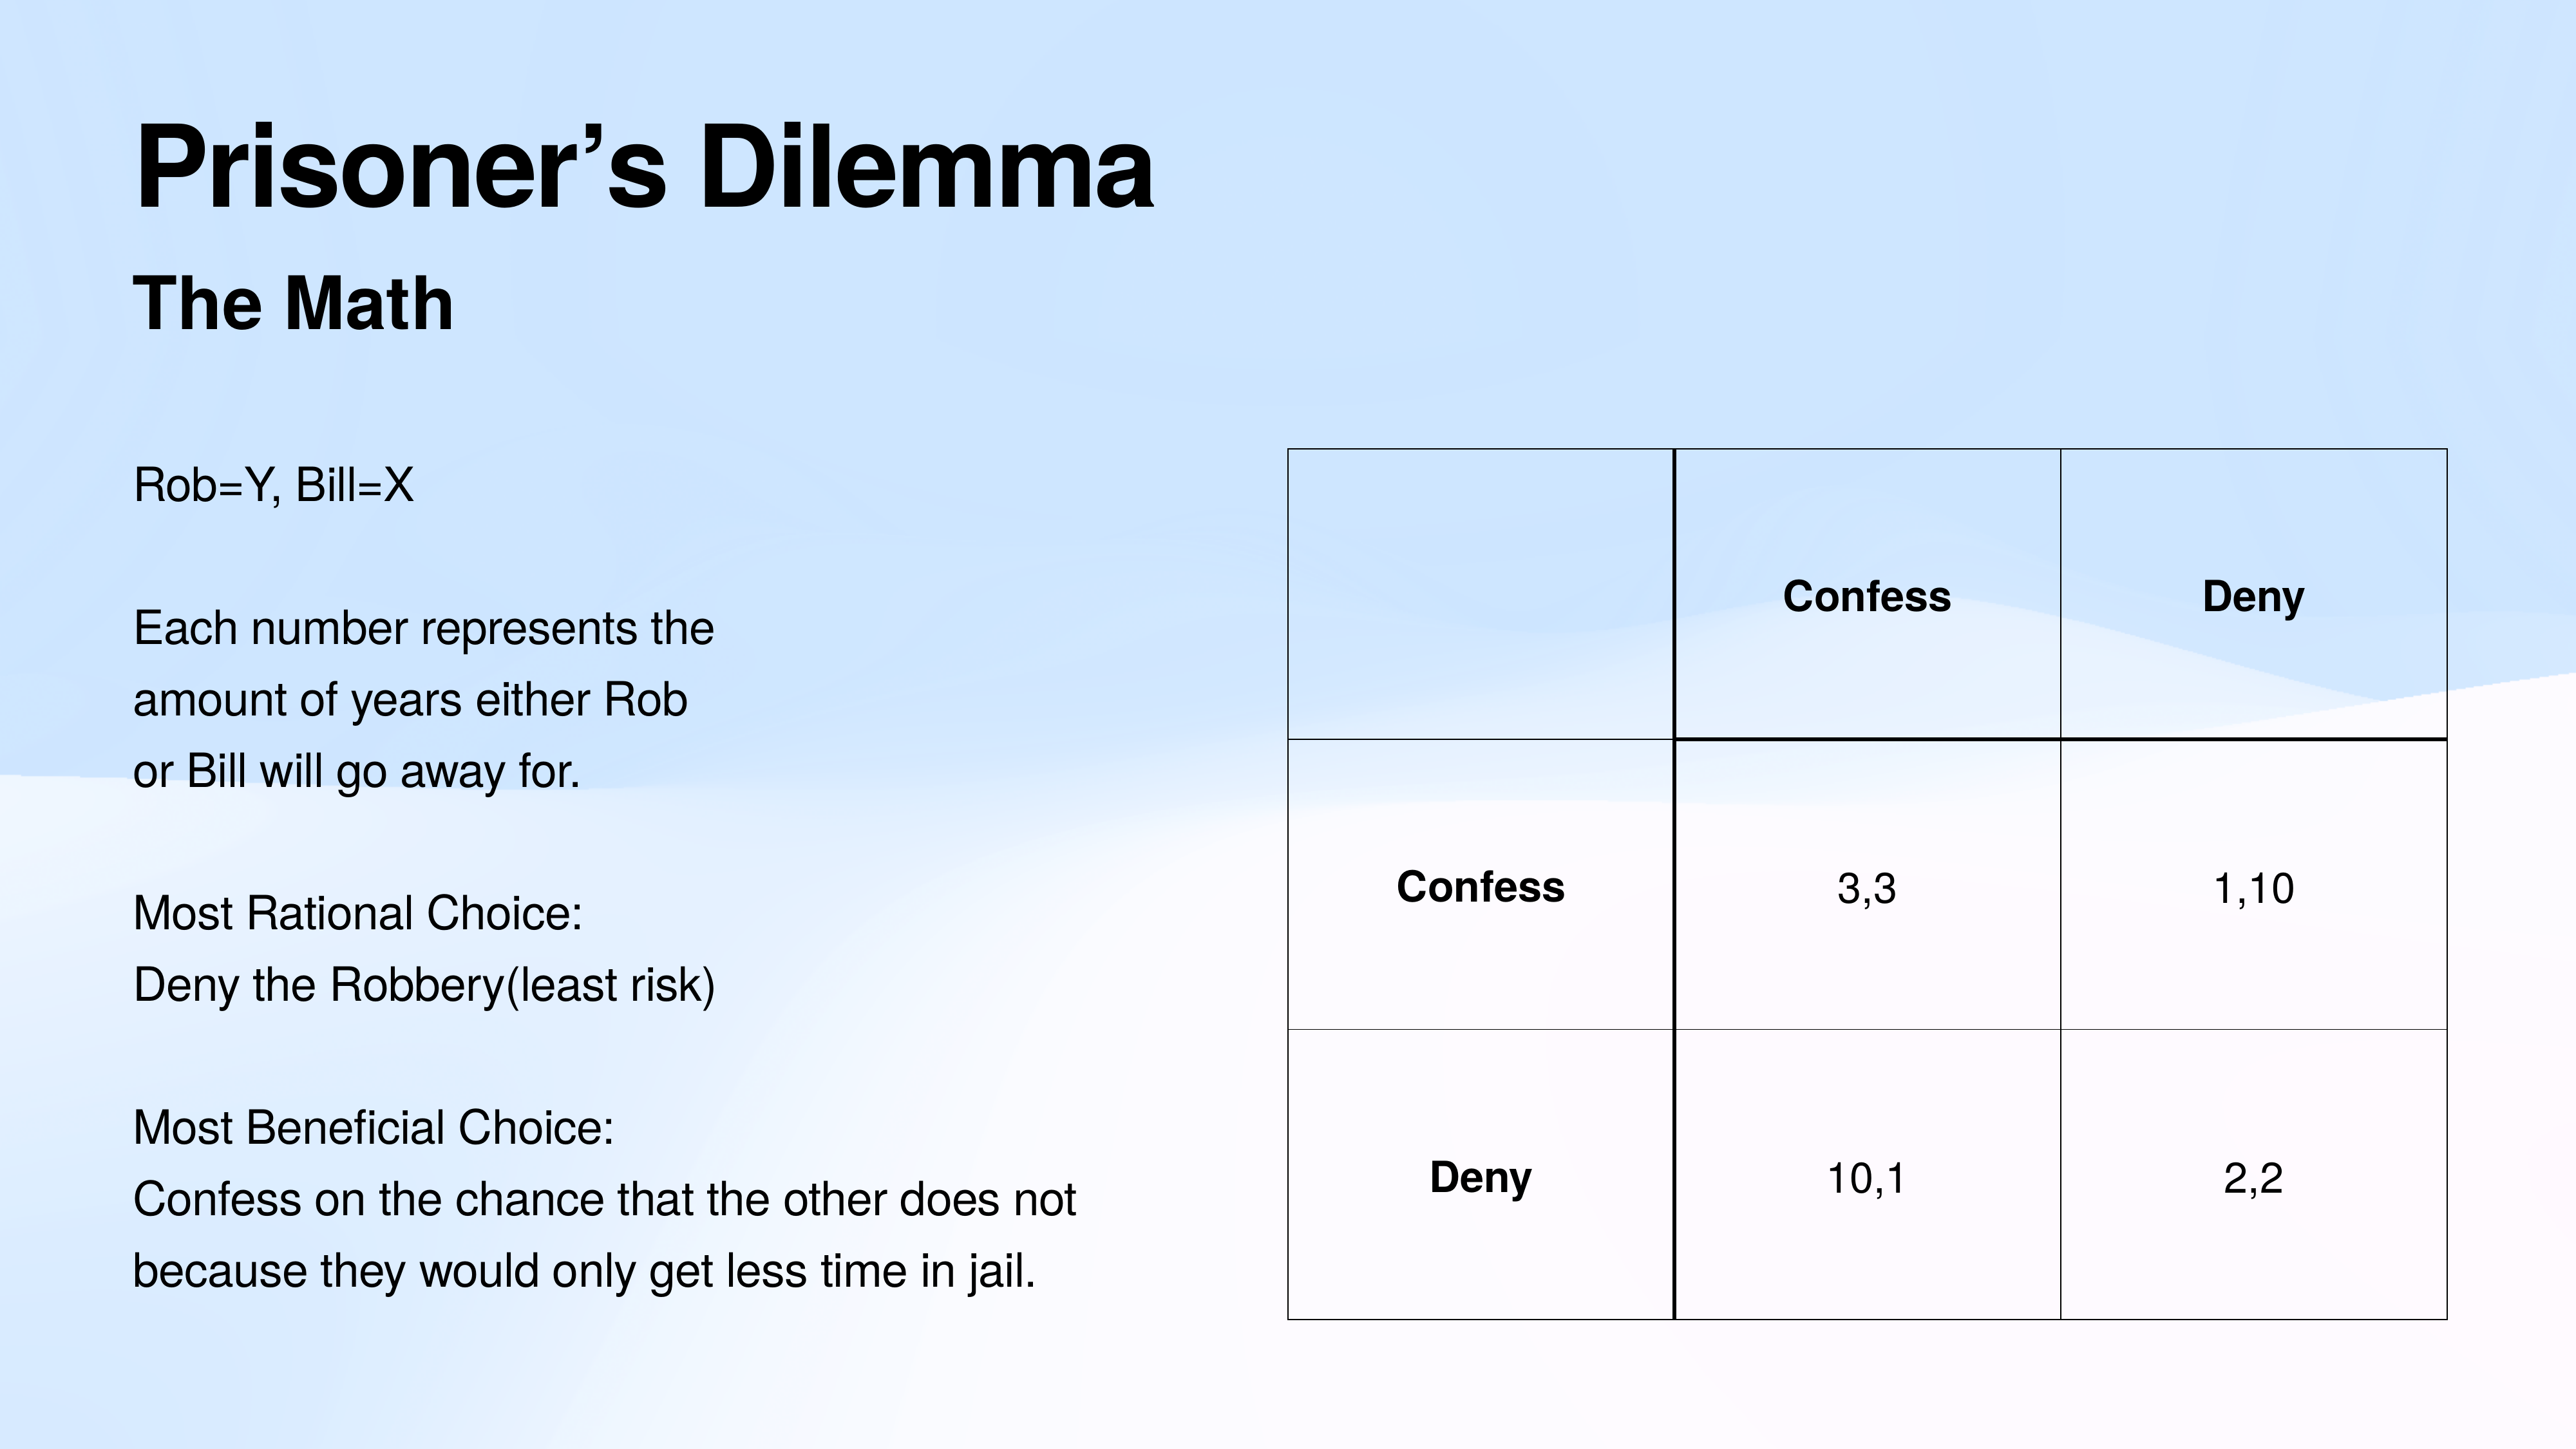

# Prisoner’s Dilemma
The Math
Rob=Y, Bill=X

Each number represents the
amount of years either Rob
or Bill will go away for.

Most Rational Choice:
Deny the Robbery(least risk)

Most Beneficial Choice:
Confess on the chance that the other does not
because they would only get less time in jail.
|  | Confess | Deny |
| --- | --- | --- |
| Confess | 3,3 | 1,10 |
| Deny | 10,1 | 2,2 |